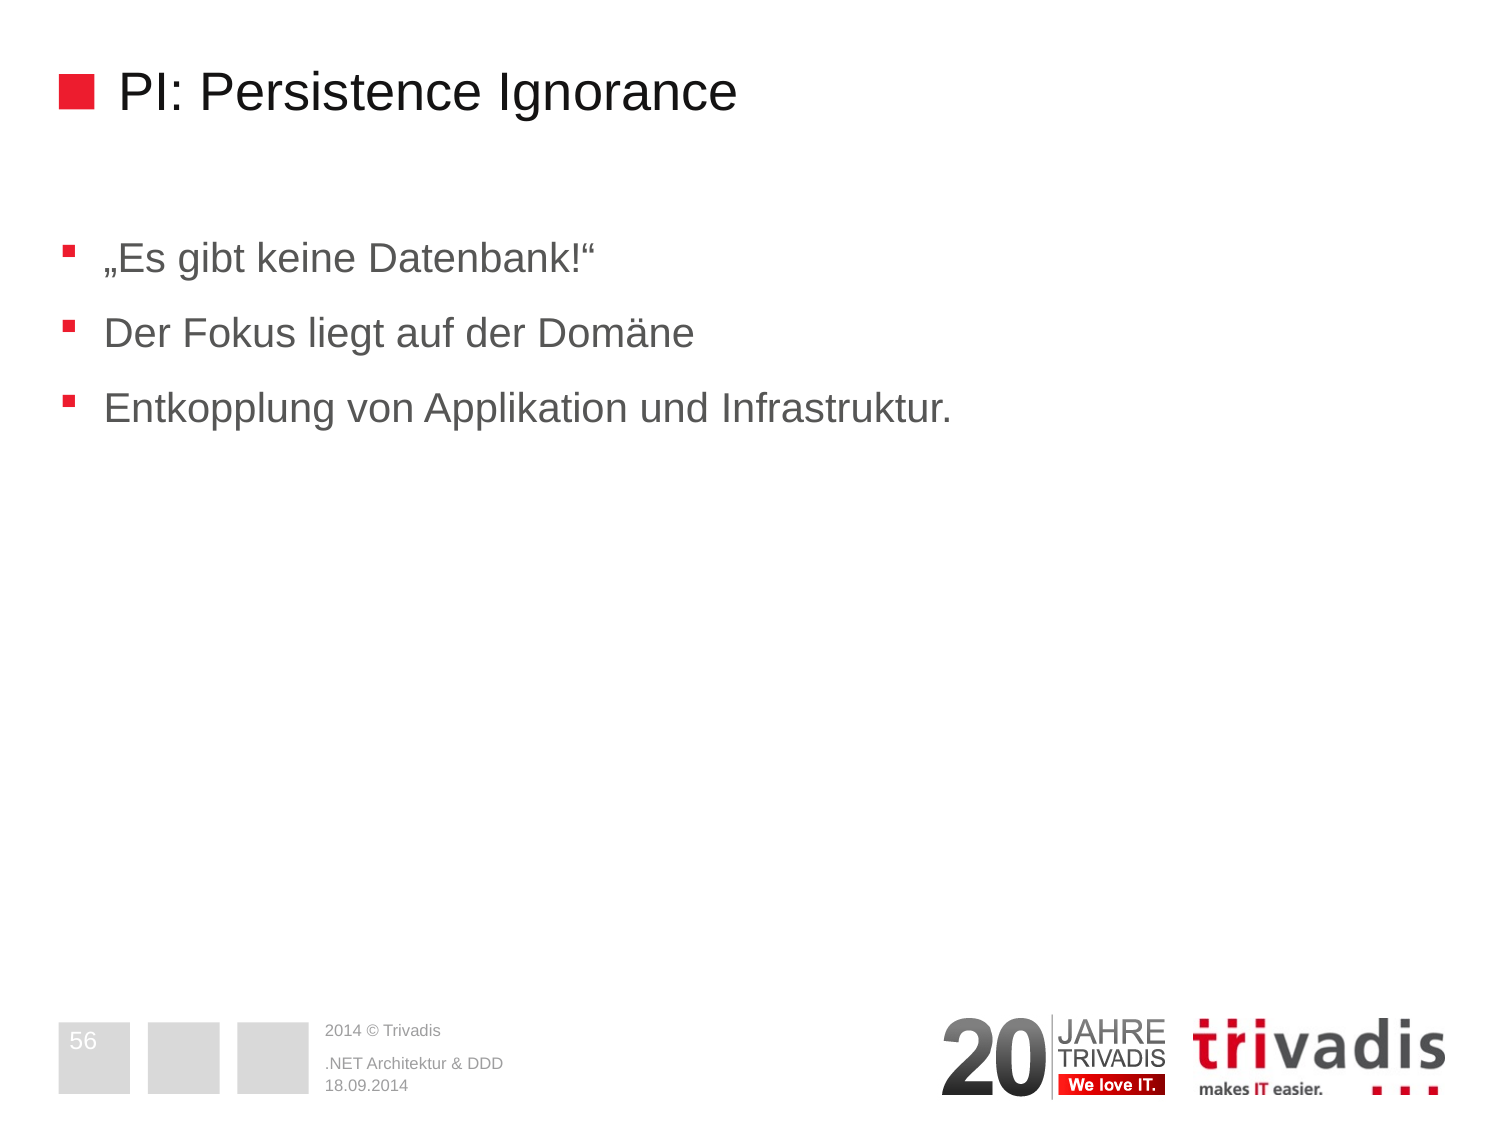

# PI: Persistence Ignorance
„Es gibt keine Datenbank!“
Der Fokus liegt auf der Domäne
Entkopplung von Applikation und Infrastruktur.

56
.NET Architektur & DDD
18.09.2014